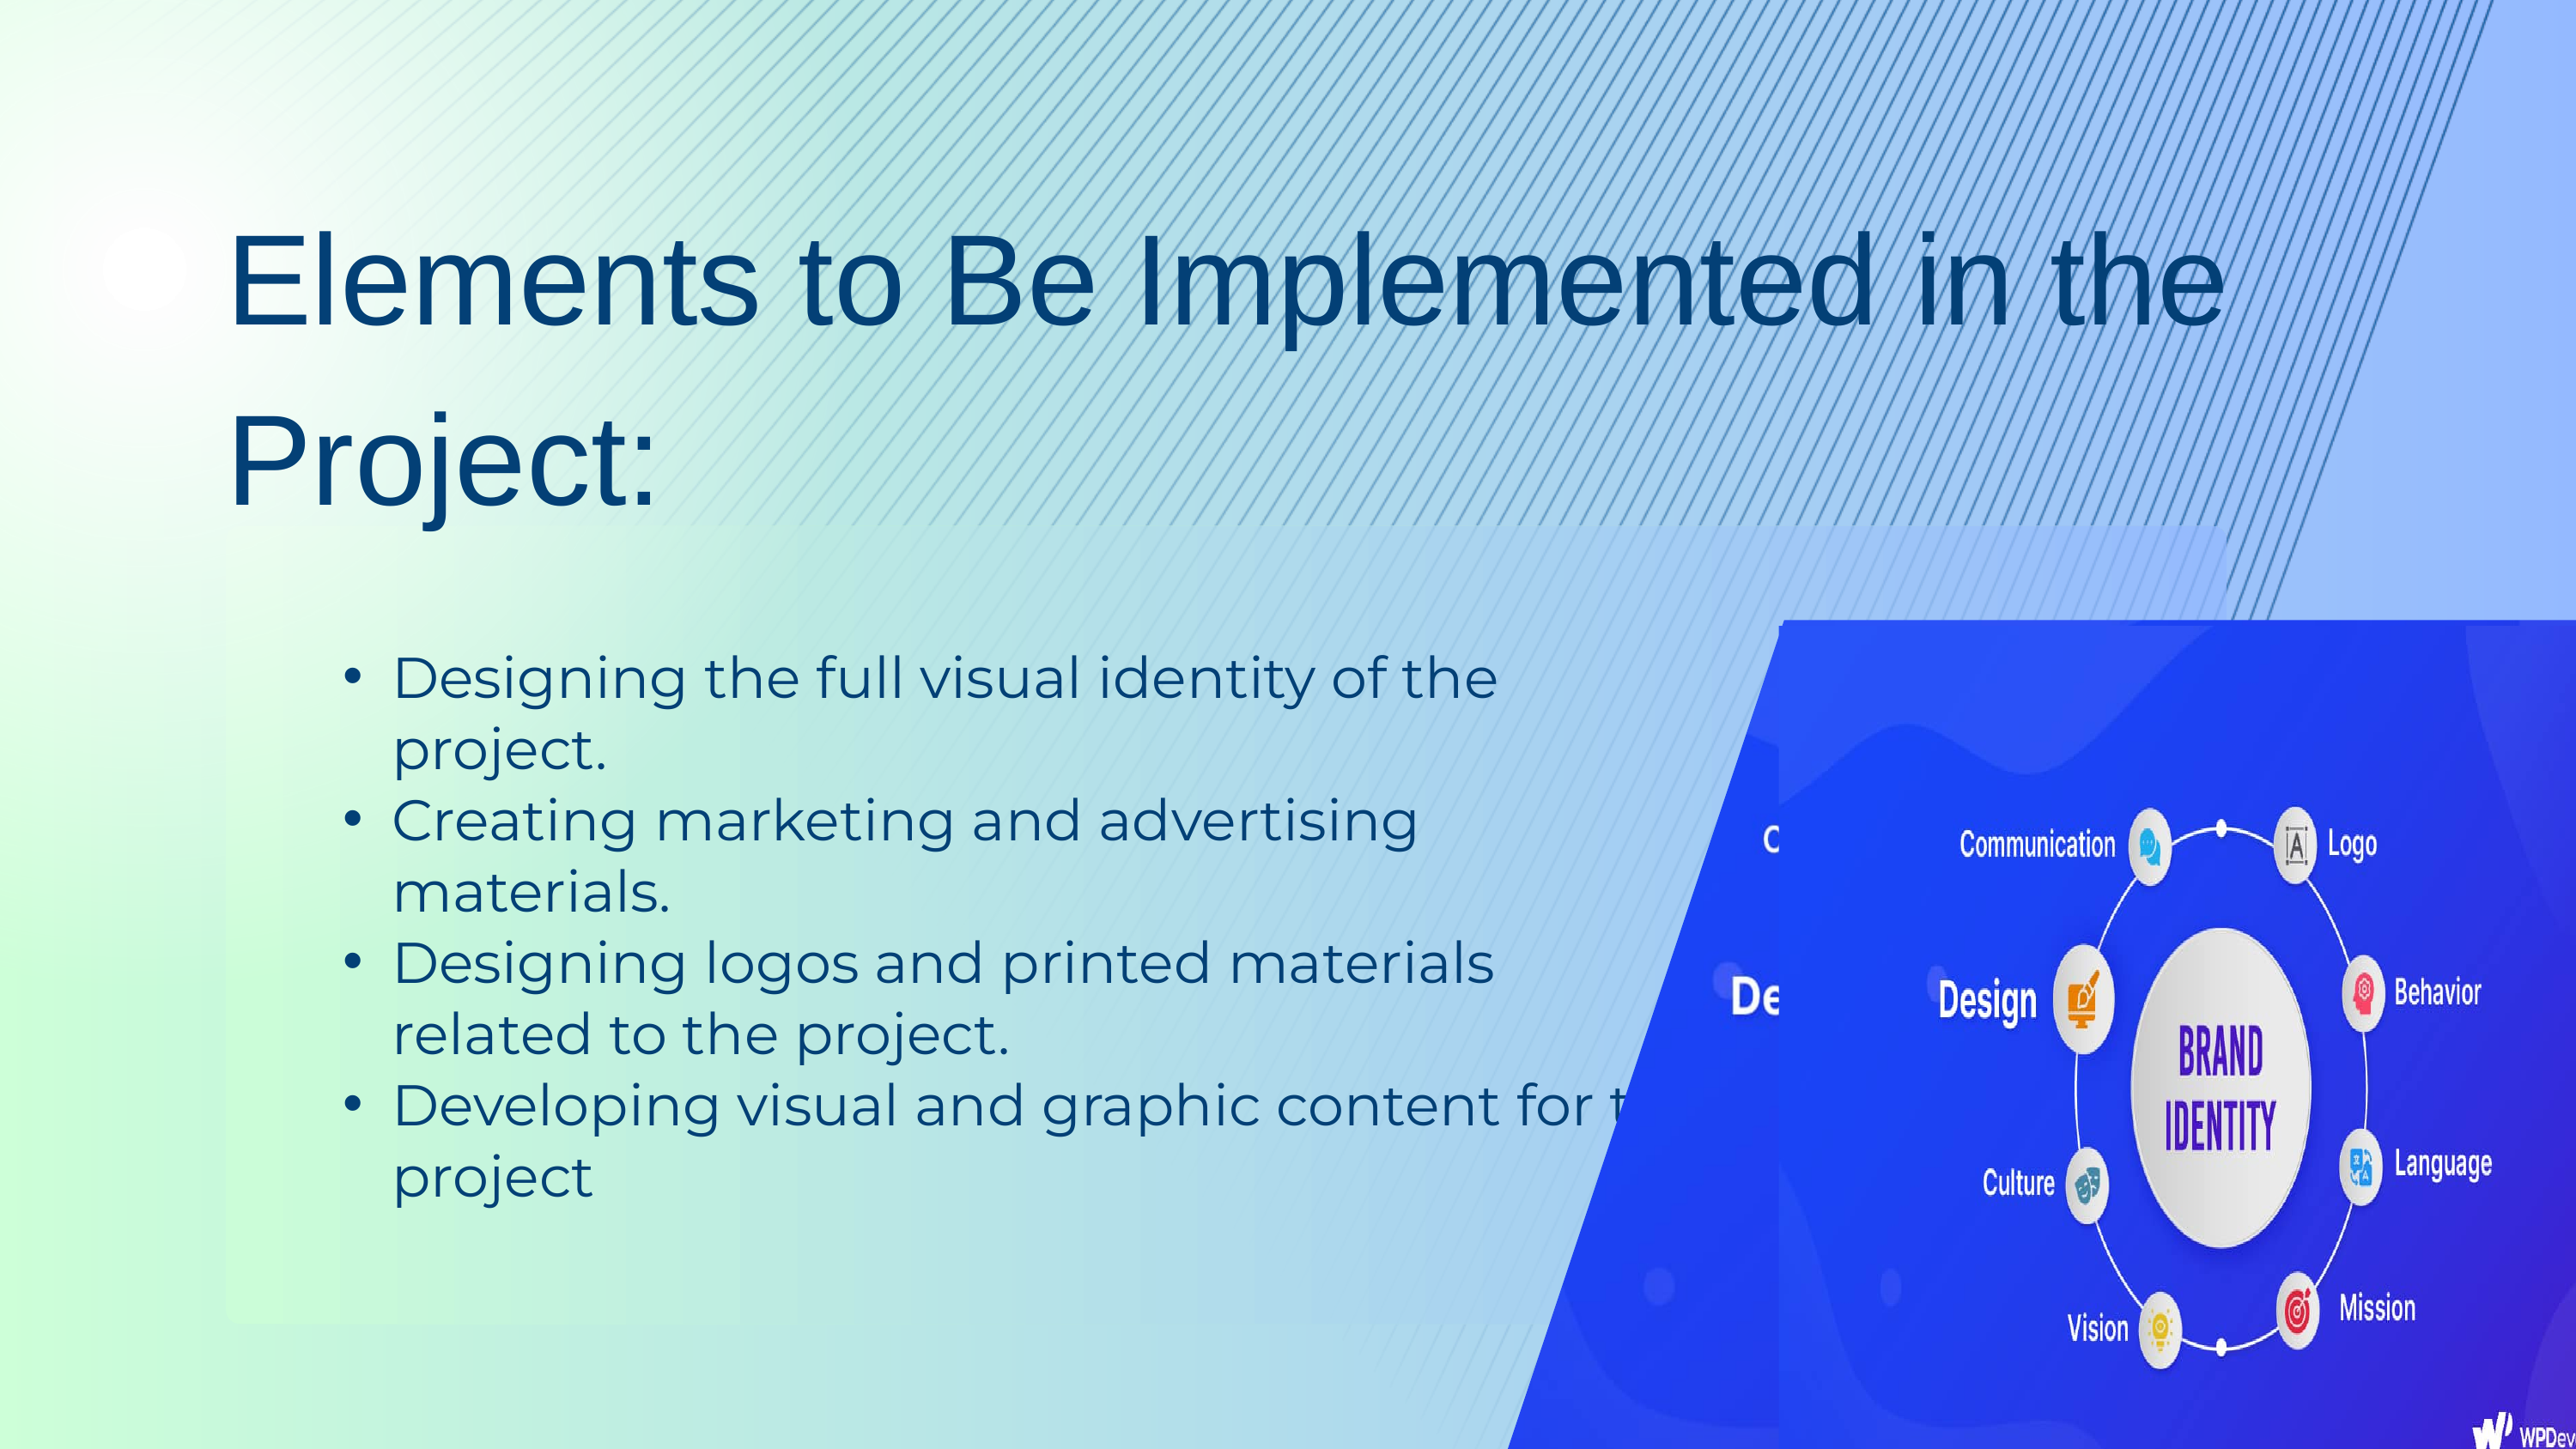

Elements to Be Implemented in the Project:

Designing the full visual identity of the project.
Creating marketing and advertising materials.
Designing logos and printed materials related to the project.
Developing visual and graphic content for the project